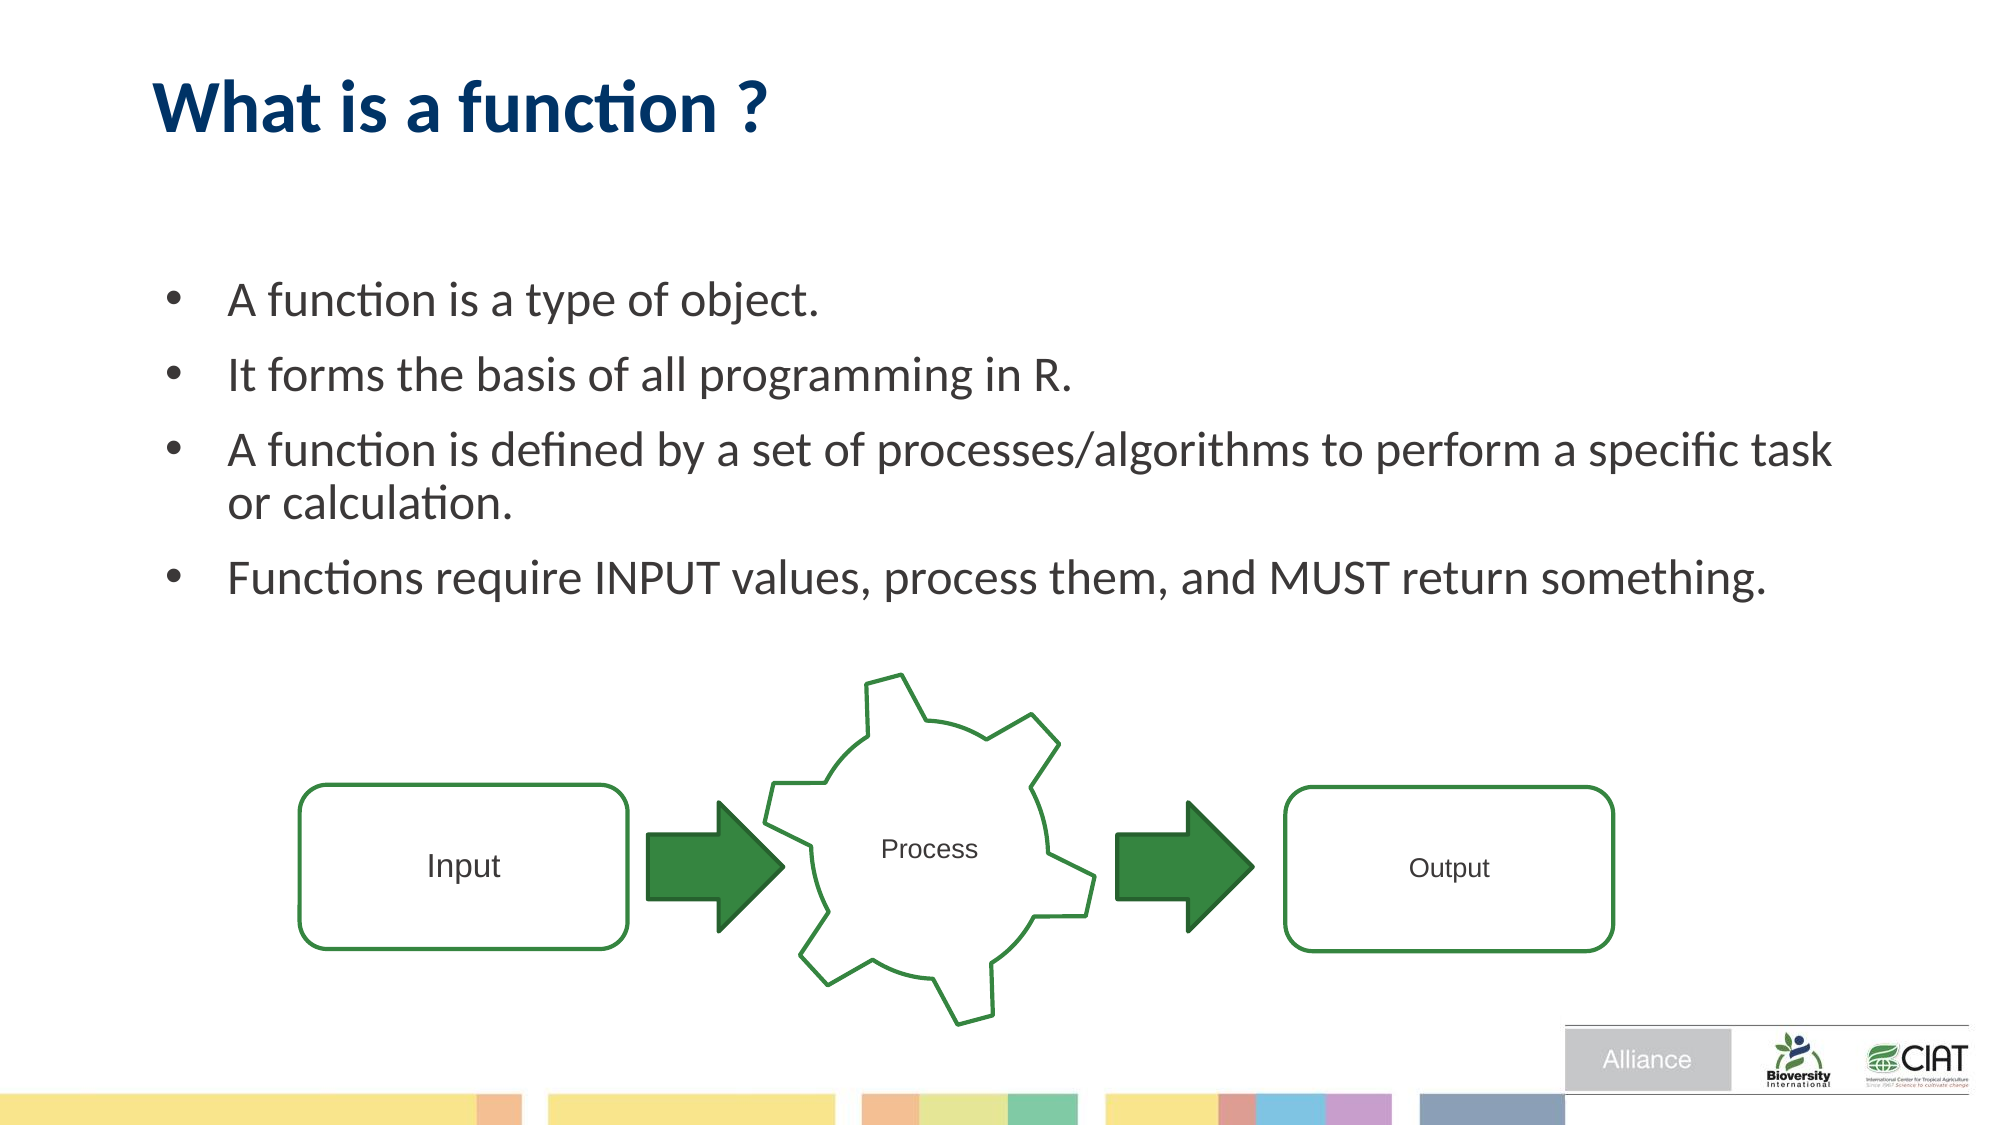

# What is a function ?
A function is a type of object.
It forms the basis of all programming in R.
A function is defined by a set of processes/algorithms to perform a specific task or calculation.
Functions require INPUT values, process them, and MUST return something.

Process
Input
Output